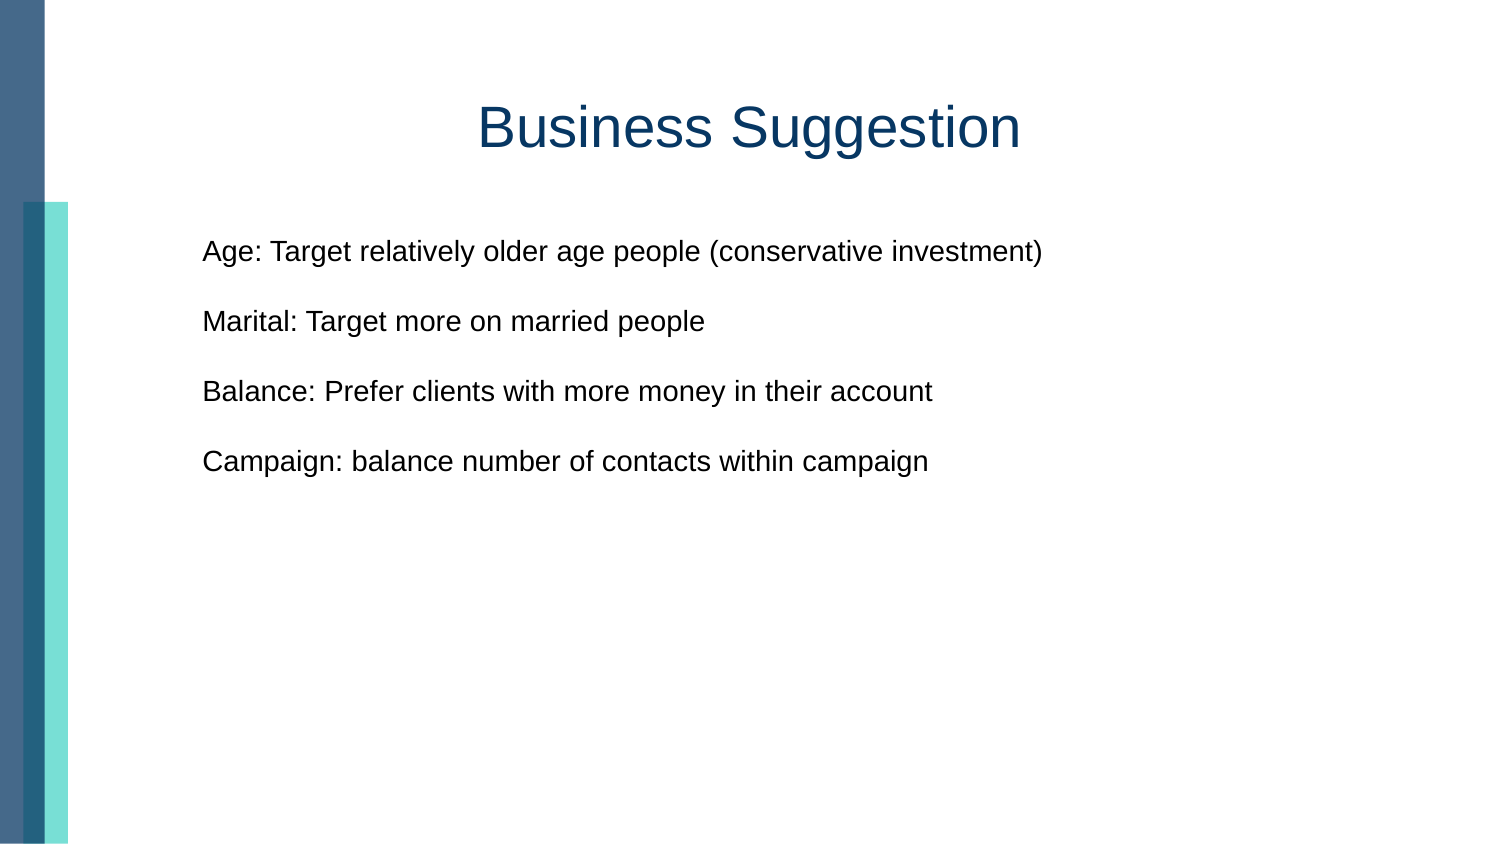

# Business Suggestion
Age: Target relatively older age people (conservative investment)

Marital: Target more on married people

Balance: Prefer clients with more money in their account

Campaign: balance number of contacts within campaign